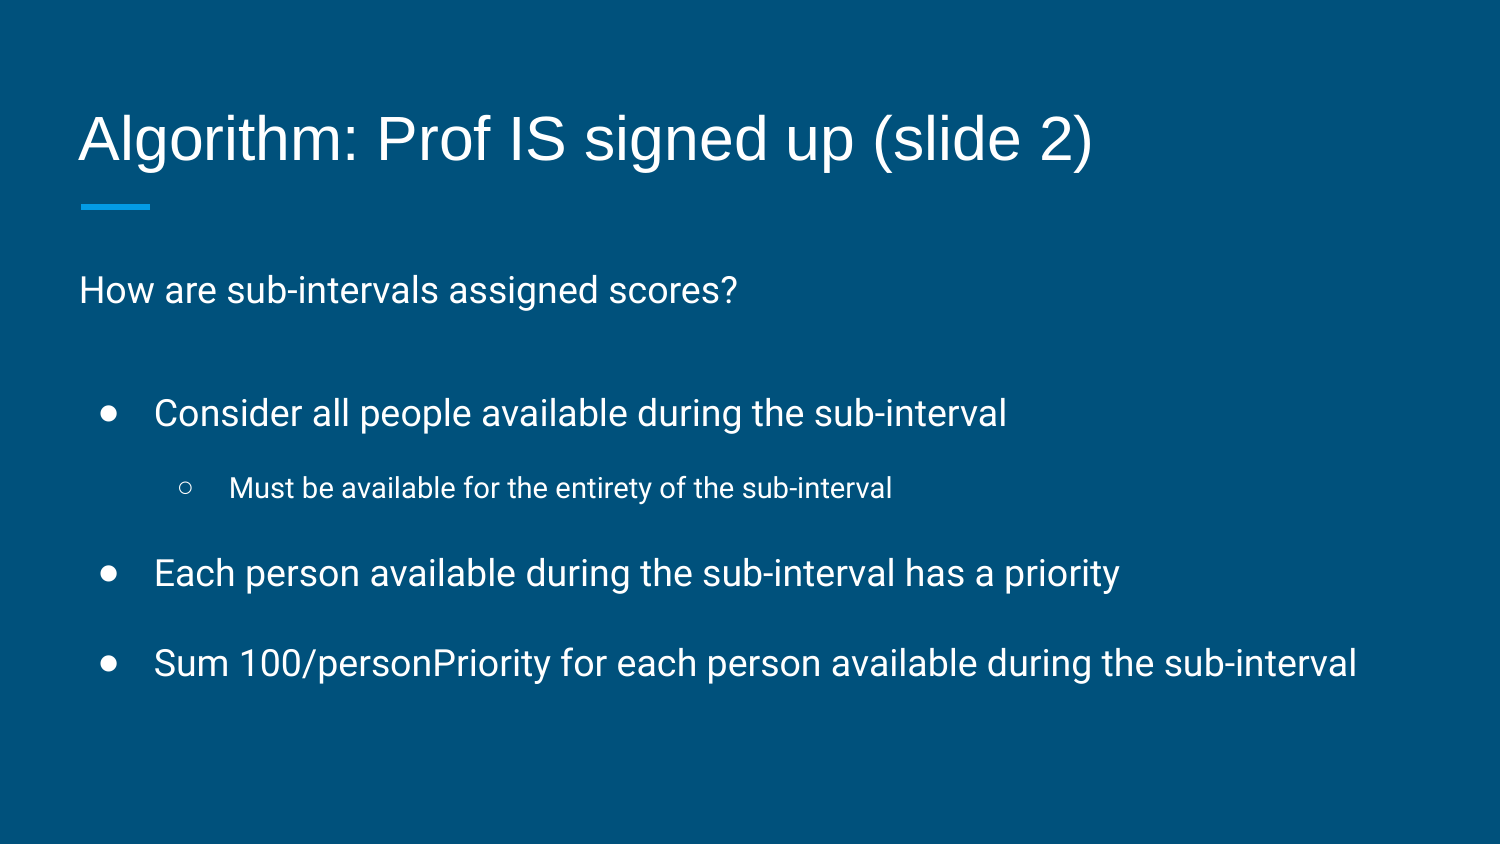

# Algorithm: Prof IS signed up (slide 2)
How are sub-intervals assigned scores?
Consider all people available during the sub-interval
Must be available for the entirety of the sub-interval
Each person available during the sub-interval has a priority
Sum 100/personPriority for each person available during the sub-interval